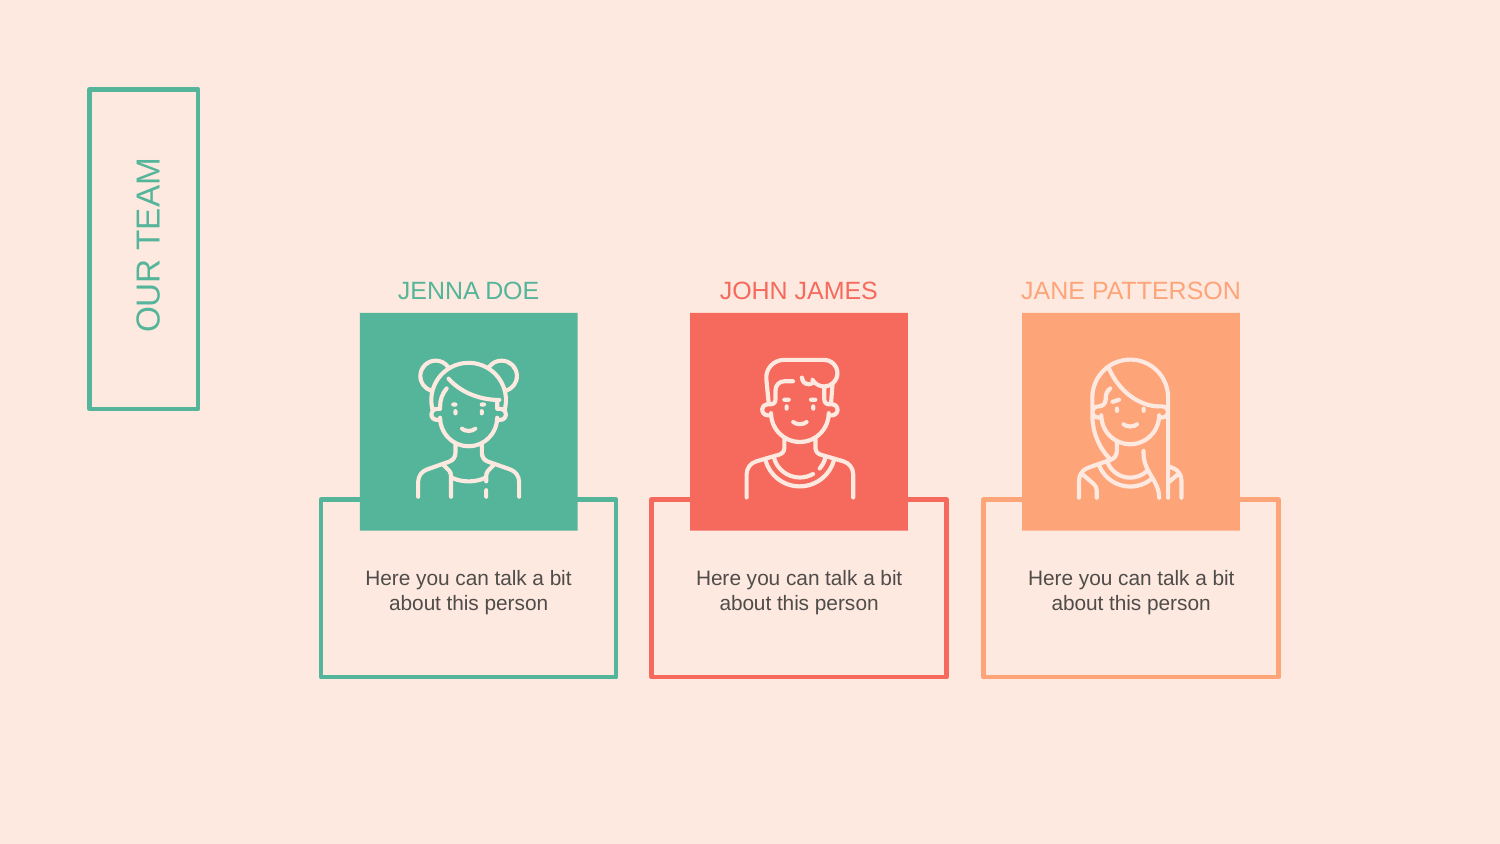

# OUR TEAM
JENNA DOE
JOHN JAMES
JANE PATTERSON

Here you can talk a bit about this person
Here you can talk a bit about this person
Here you can talk a bit about this person